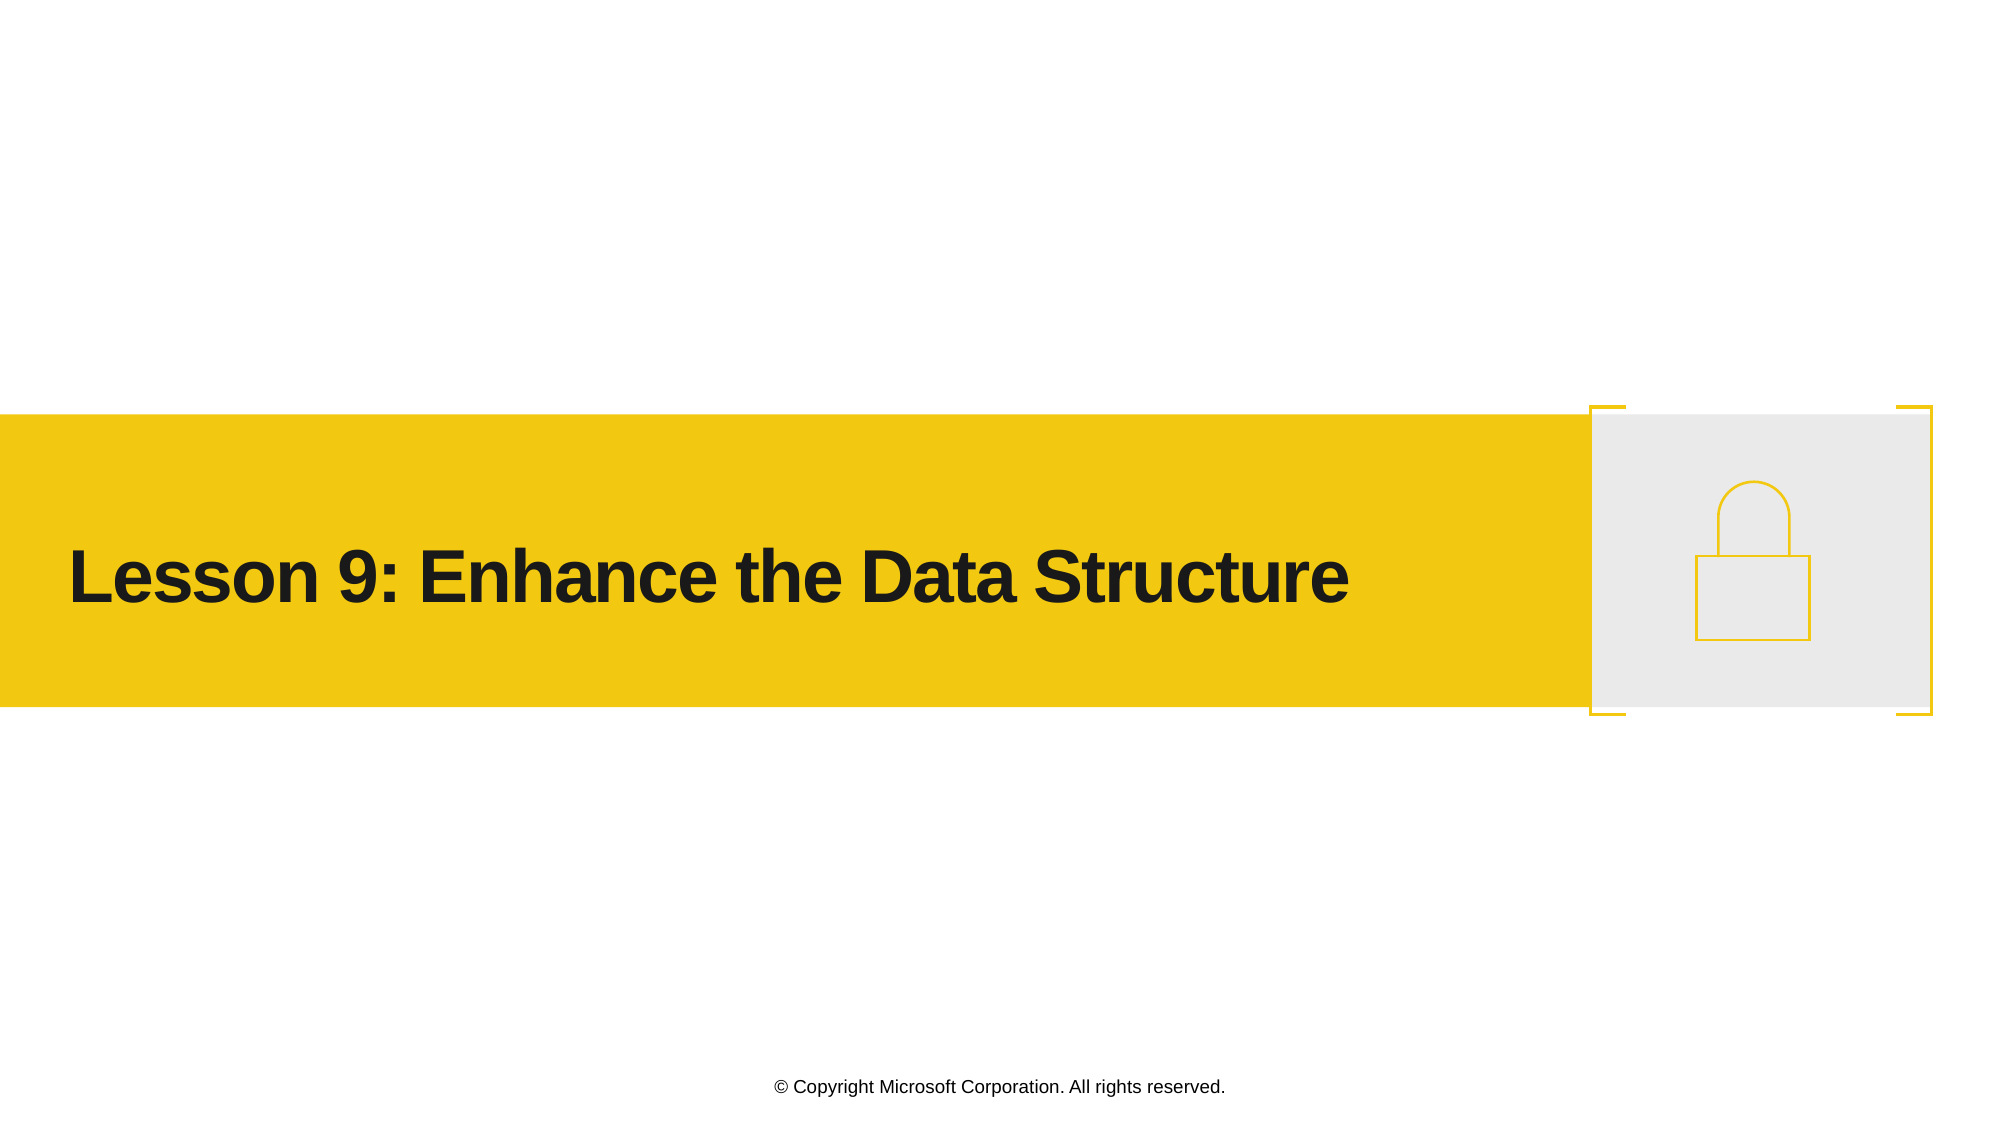

# Lesson 9: Enhance the Data Structure